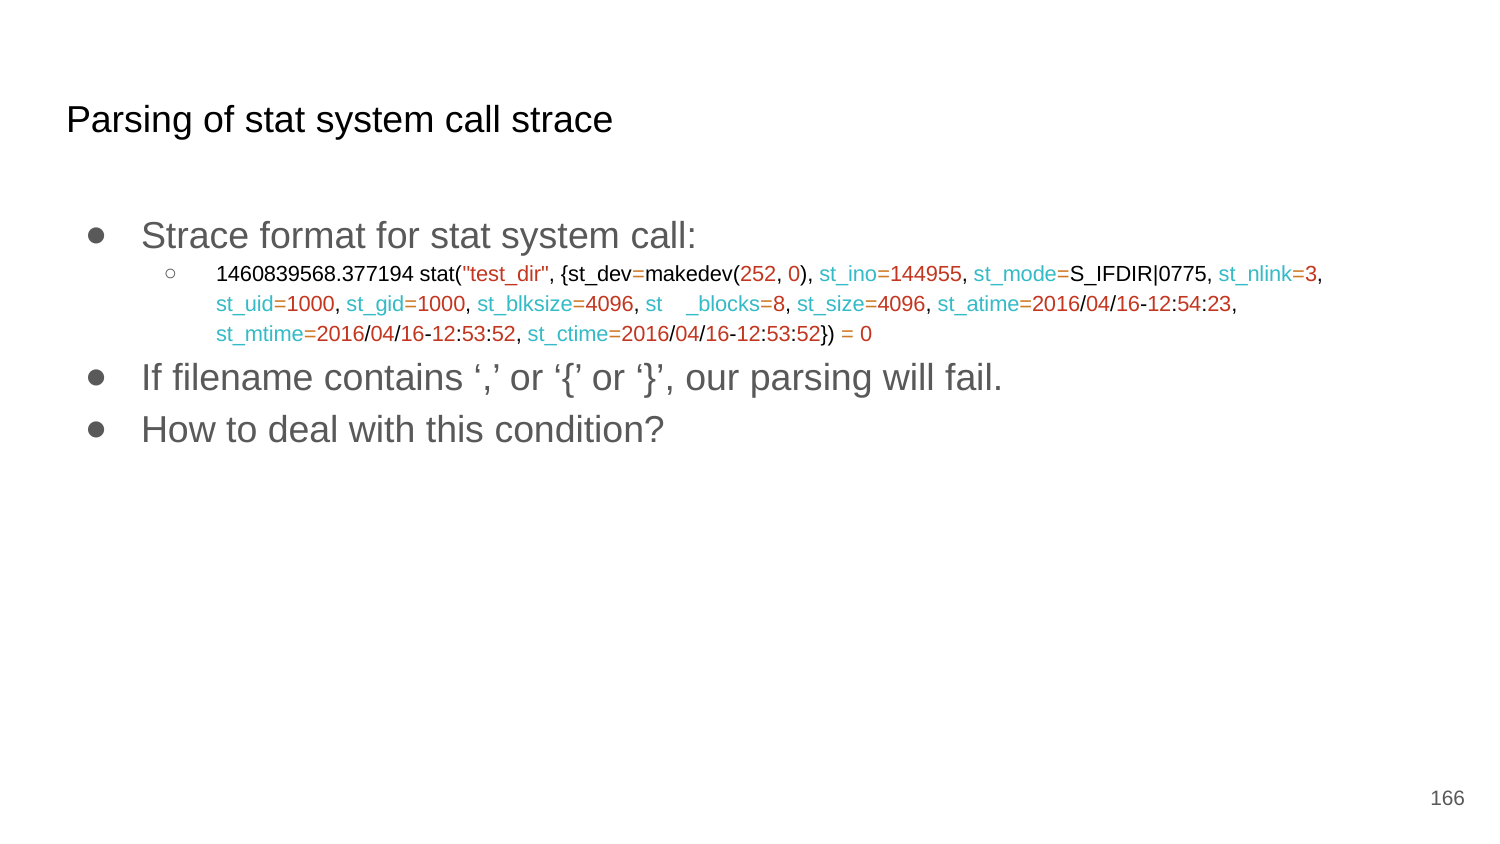

# Parsing of stat system call strace
Strace format for stat system call:
1460839568.377194 stat("test_dir", {st_dev=makedev(252, 0), st_ino=144955, st_mode=S_IFDIR|0775, st_nlink=3, st_uid=1000, st_gid=1000, st_blksize=4096, st    _blocks=8, st_size=4096, st_atime=2016/04/16-12:54:23, st_mtime=2016/04/16-12:53:52, st_ctime=2016/04/16-12:53:52}) = 0
If filename contains ‘,’ or ‘{’ or ‘}’, our parsing will fail.
How to deal with this condition?
166